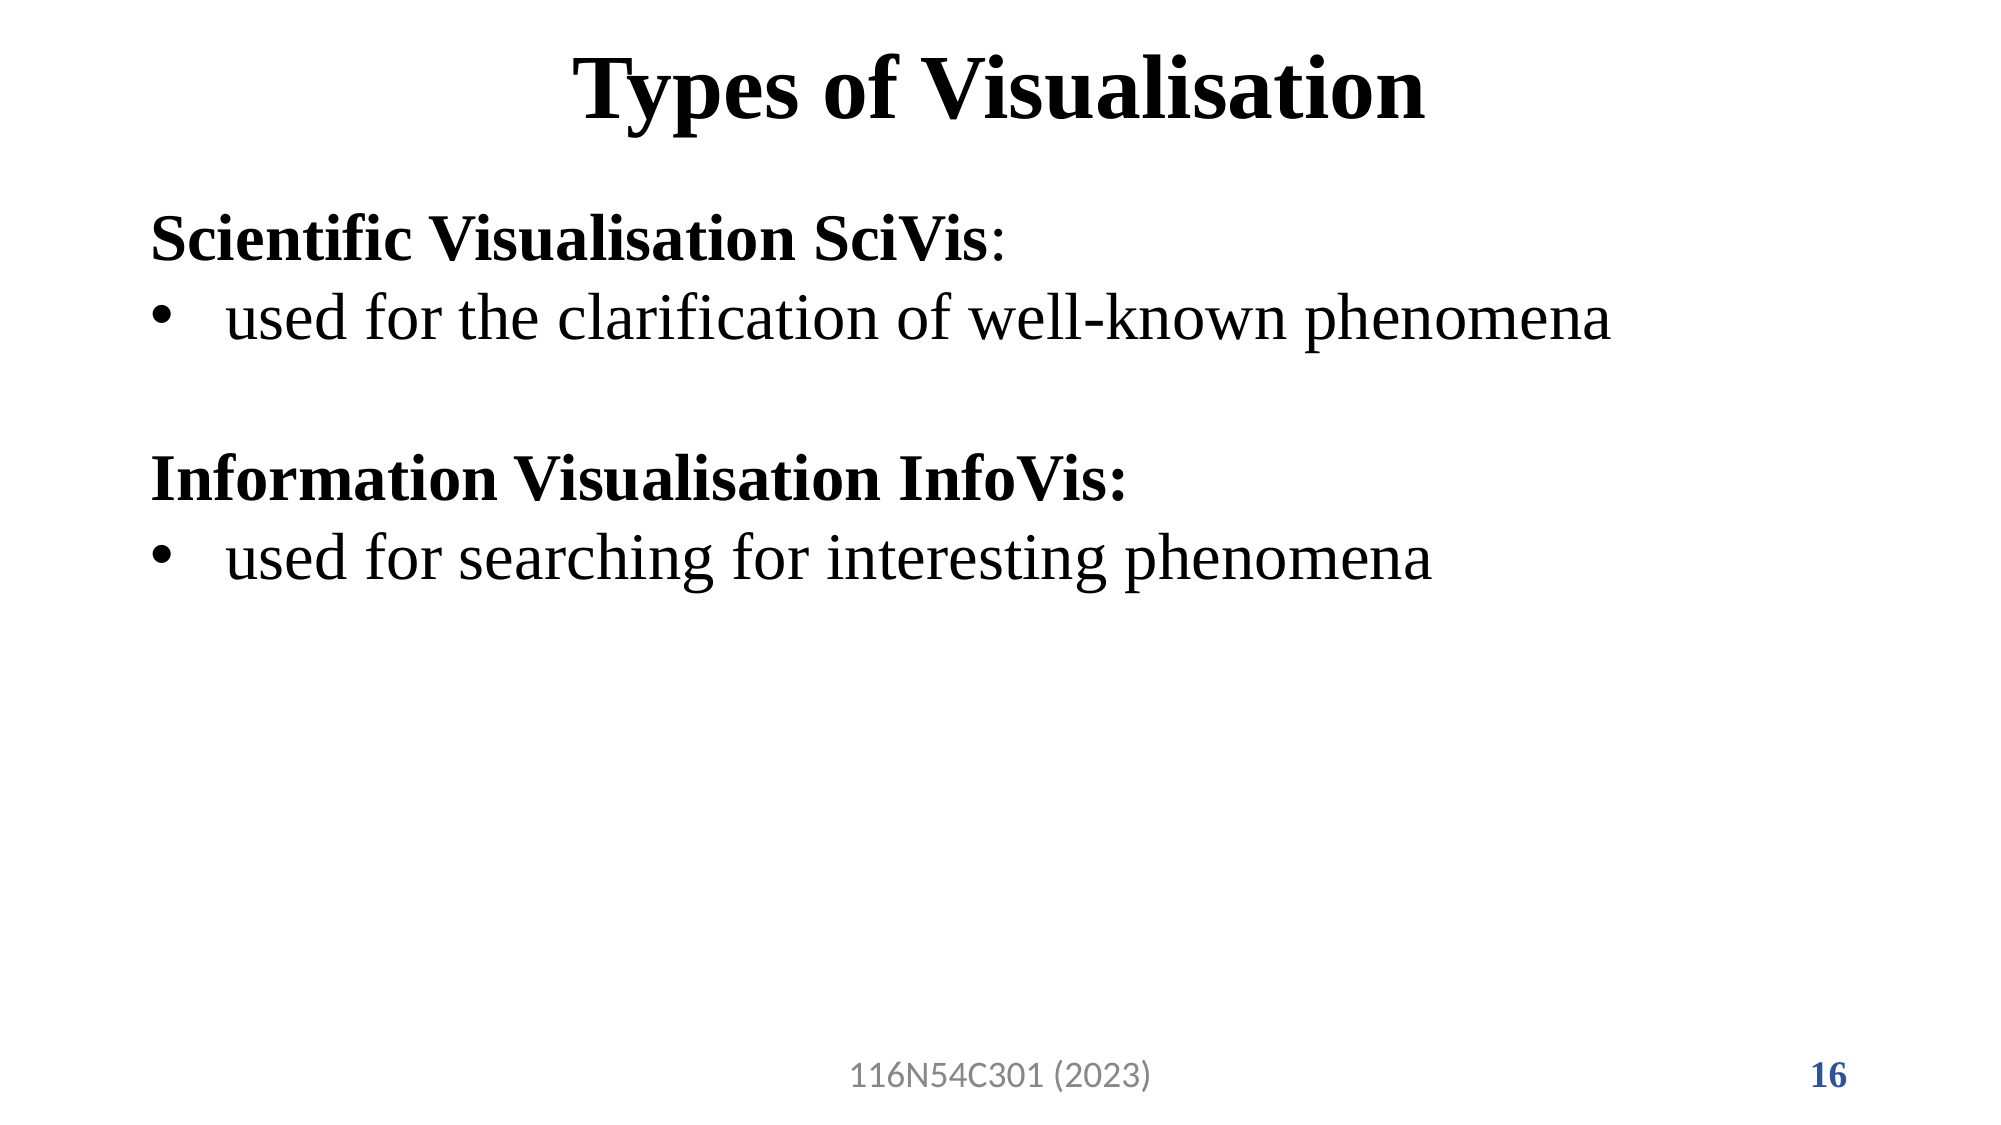

# Types of Visualisation
Scientific Visualisation SciVis:
used for the clarification of well-known phenomena

Information Visualisation InfoVis:
used for searching for interesting phenomena
116N54C301 (2023)
16